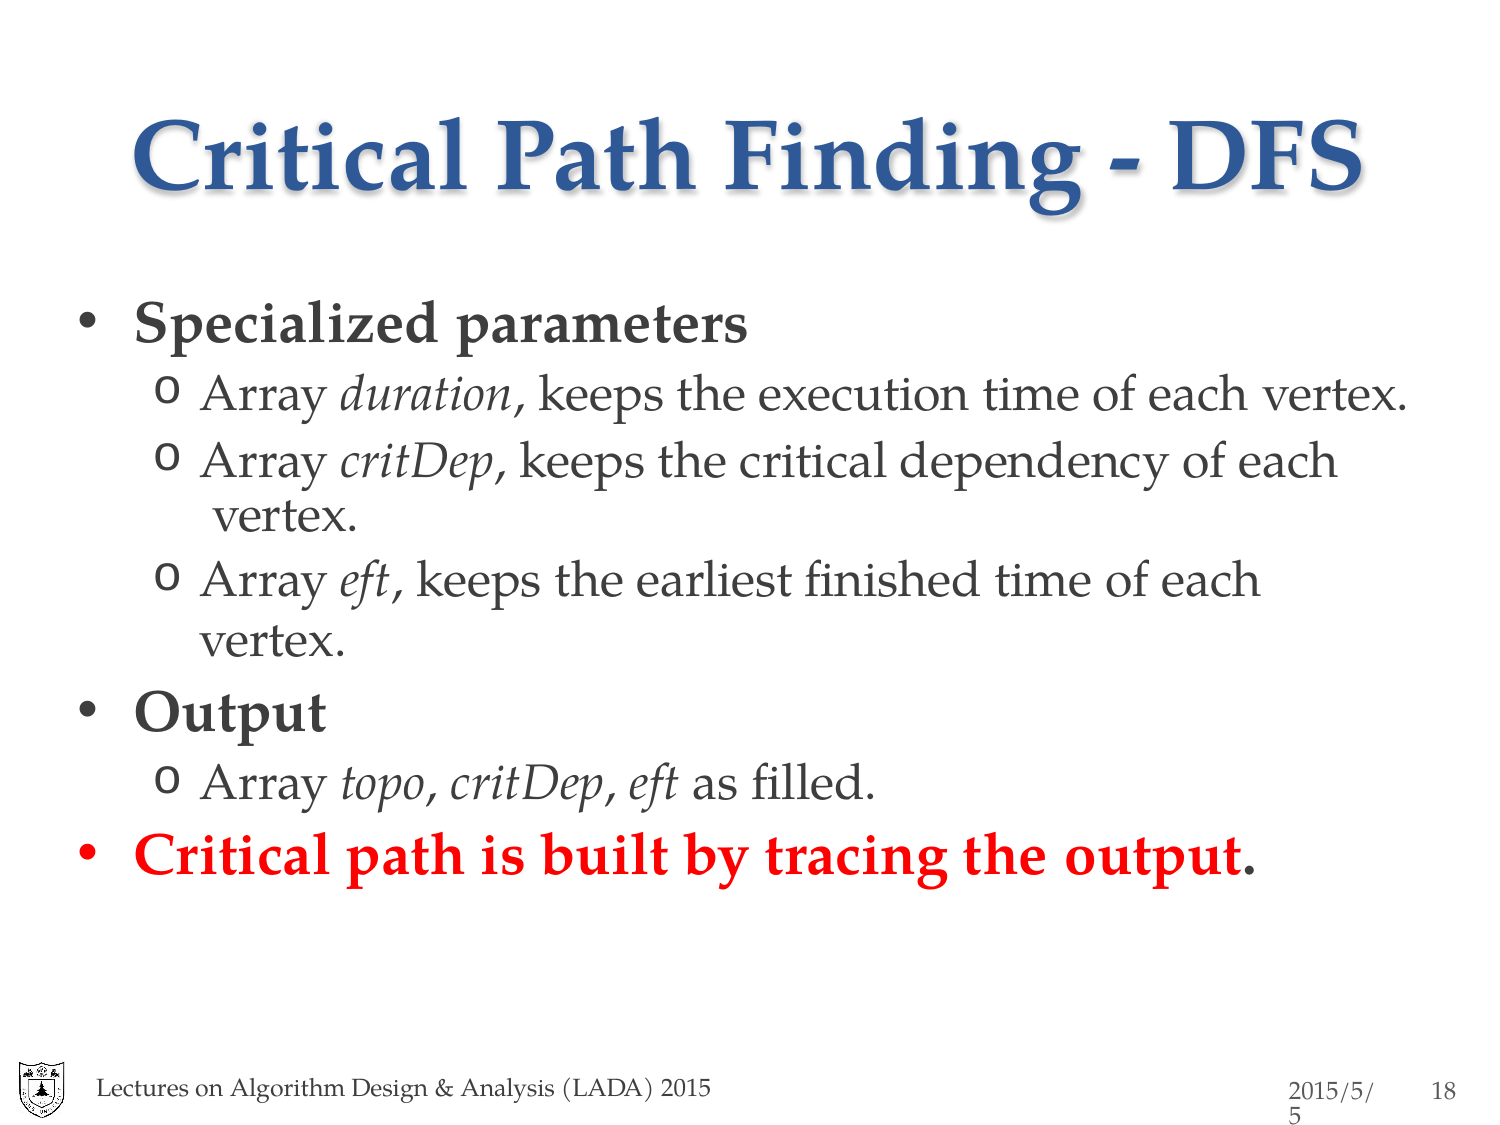

# Critical Path Finding - DFS
Specialized parameters
Array duration, keeps the execution time of each vertex.
Array critDep, keeps the critical dependency of each  vertex.
Array eft, keeps the earliest finished time of each vertex.
Output
Array topo, critDep, eft as filled.
Critical path is built by tracing the output.
Lectures on Algorithm Design & Analysis (LADA) 2015
18
2015/5/5